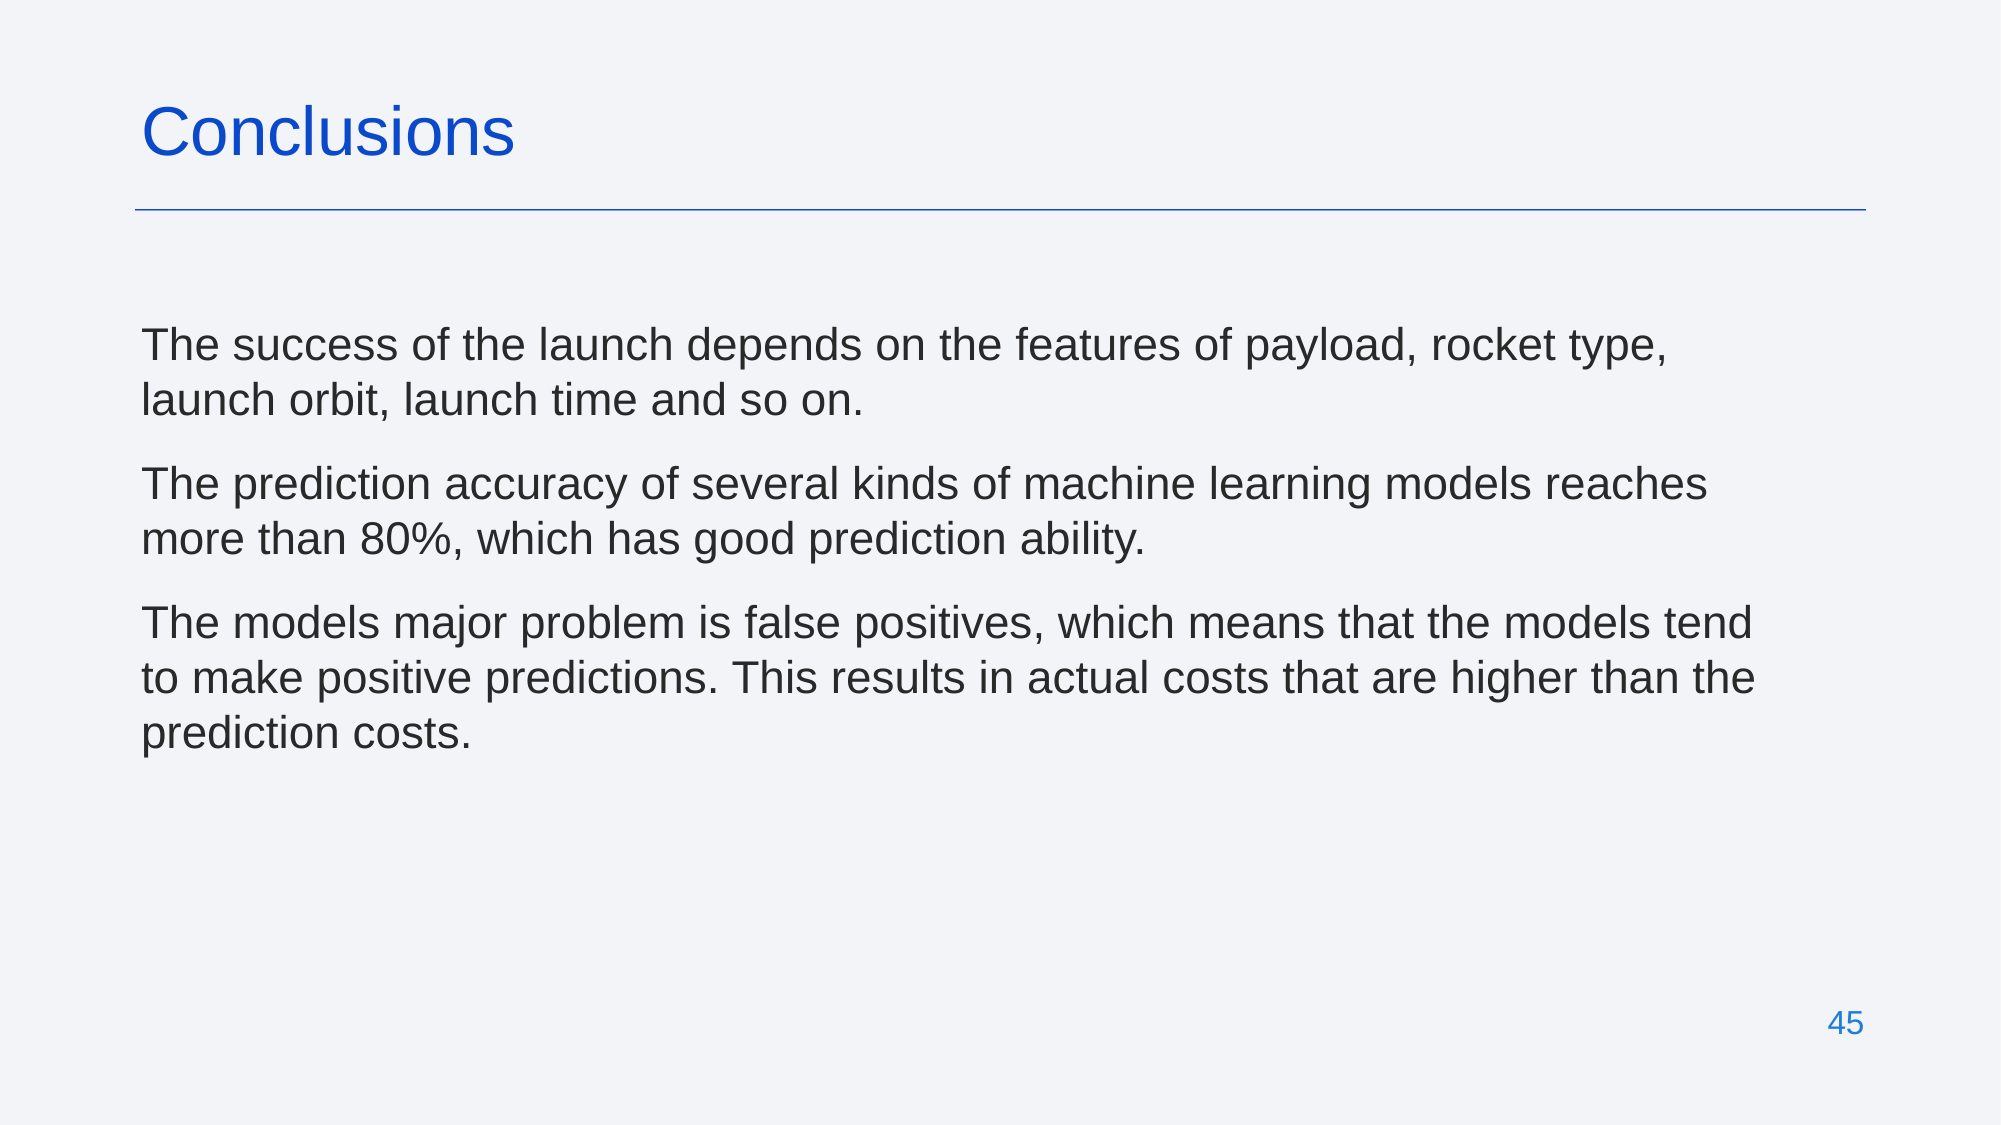

Conclusions
The success of the launch depends on the features of payload, rocket type, launch orbit, launch time and so on.
The prediction accuracy of several kinds of machine learning models reaches more than 80%, which has good prediction ability.
The models major problem is false positives, which means that the models tend to make positive predictions. This results in actual costs that are higher than the prediction costs.
45